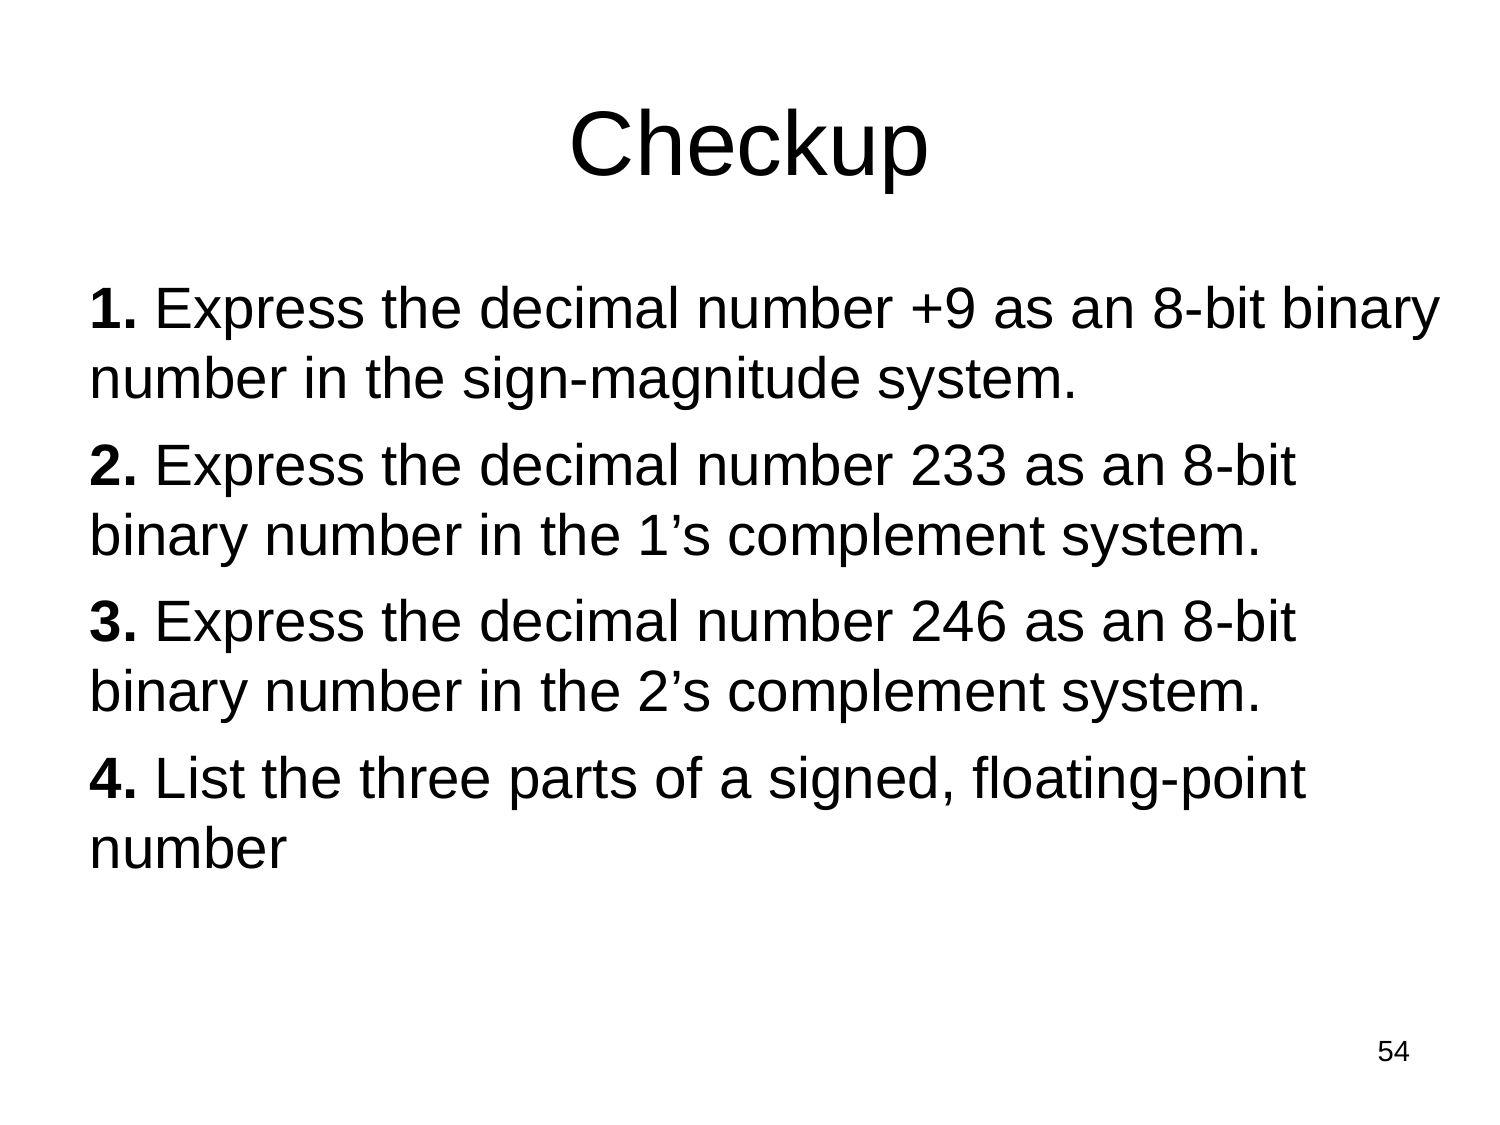

Checkup
1. Express the decimal number +9 as an 8-bit binary number in the sign-magnitude system.
2. Express the decimal number 233 as an 8-bit binary number in the 1’s complement system.
3. Express the decimal number 246 as an 8-bit binary number in the 2’s complement system.
4. List the three parts of a signed, floating-point number
54